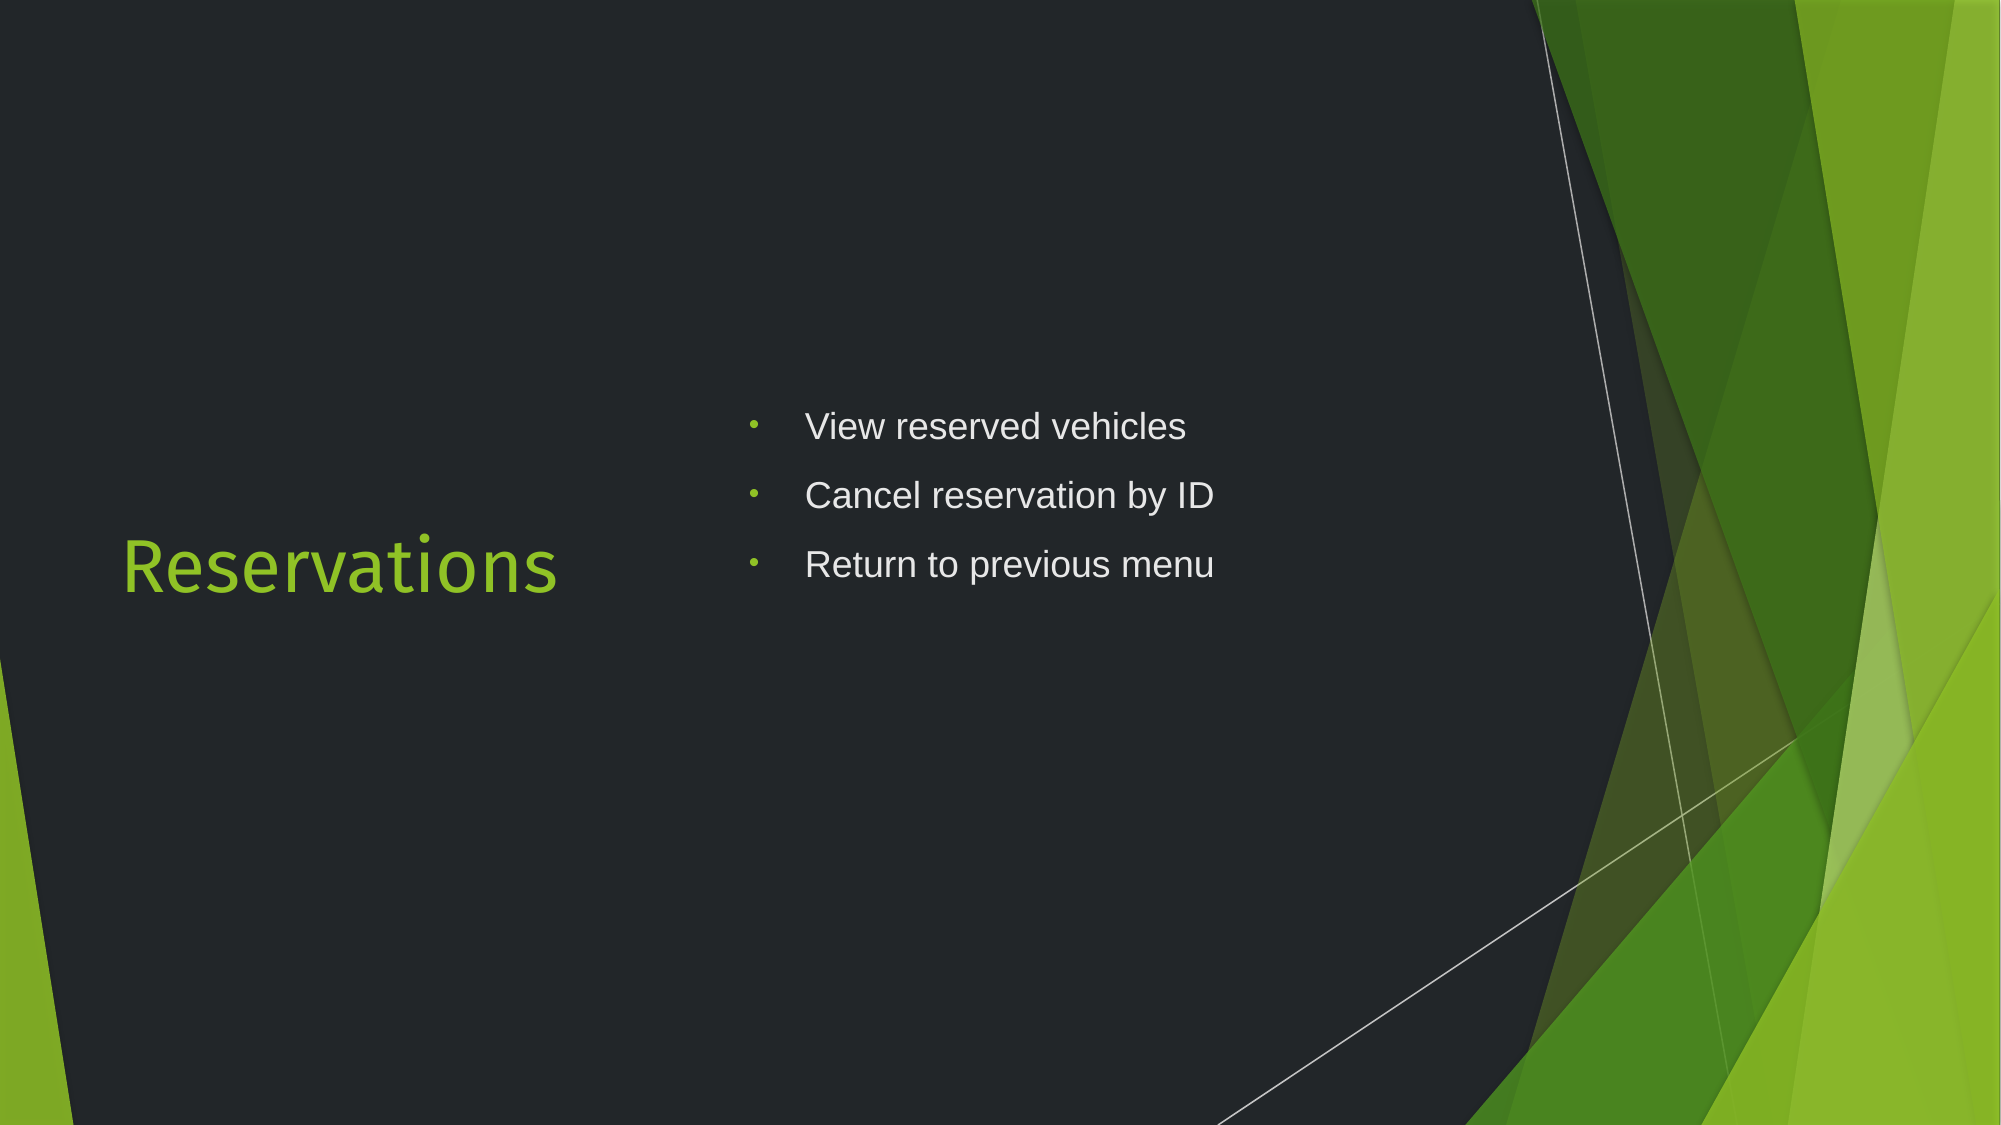

View reserved vehicles
Cancel reservation by ID
Return to previous menu

# Reservations